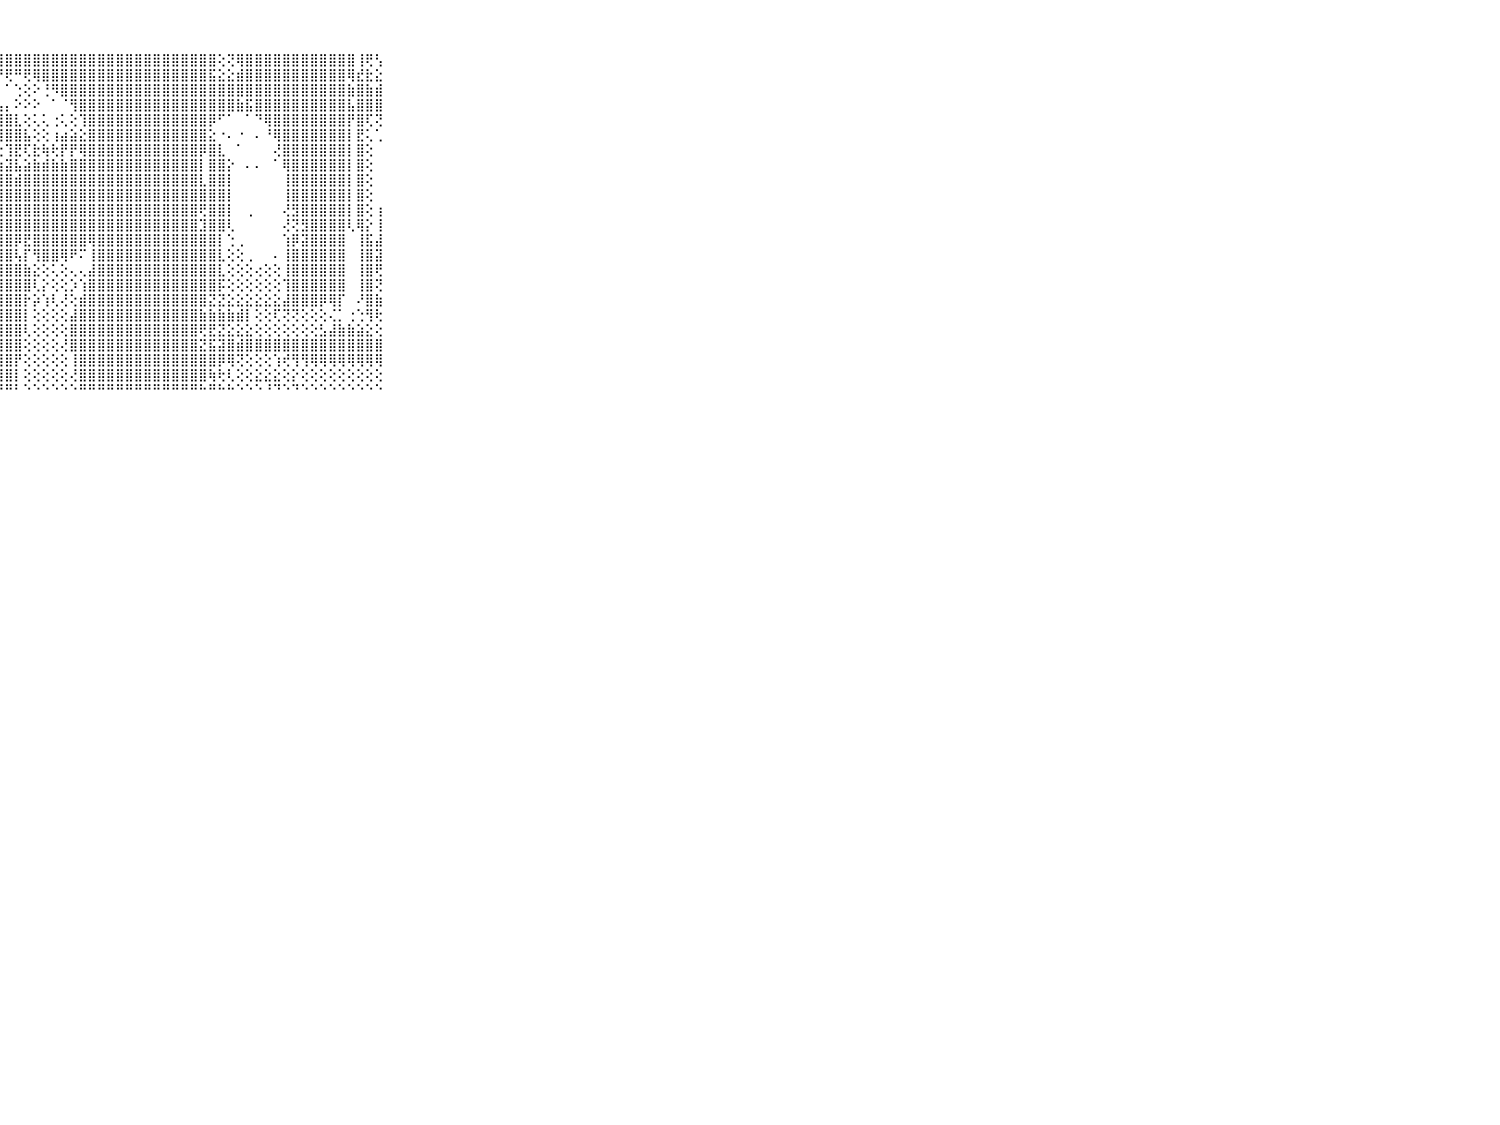

⠀⠀⠀⠀⠀⠀⠀⠀⠀⠀⠀⣿⣿⣿⣿⣿⣿⣿⣿⣿⣿⣿⣿⣿⣿⣿⣿⣿⣿⣿⣿⣿⣿⣿⣿⣿⣿⣿⣿⣿⣿⣿⣿⣿⣿⣿⣿⣿⣿⣿⣿⢕⢝⢿⣿⣿⣿⣿⣿⣿⣿⣿⣿⣿⣿⣿⢸⢟⢣⠀⠀⠀⠀⠀⠀⠀⠀⠀⠀⠀⠀
⠀⠀⠀⠀⠀⠀⠀⠀⠀⠀⠀⣿⣿⣿⣿⣿⣿⣿⣿⣿⣿⣿⣿⣿⡿⢟⢟⠟⢟⠛⢟⢿⣿⣿⣿⣿⣿⣿⣿⣿⣿⣿⣿⣿⣿⣿⣿⣿⣿⣿⣯⣕⣕⣾⣿⣿⣿⣿⣿⣿⣿⣿⣿⣿⣿⢿⣞⣗⣕⠀⠀⠀⠀⠀⠀⠀⠀⠀⠀⠀⠀
⠀⠀⠀⠀⠀⠀⠀⠀⠀⠀⠀⣿⣿⣿⣿⣿⣿⣿⣿⣿⣿⣿⢟⢷⣥⣑⠐⠅⠁⢑⢕⠕⢘⠻⣿⣿⣿⣿⣿⣿⣿⣿⣿⣿⣿⣿⣿⣿⣿⣿⣿⣿⣿⣿⣿⣿⣿⣿⣿⣿⣿⣿⣿⣿⣿⣷⣿⣷⣾⠀⠀⠀⠀⠀⠀⠀⠀⠀⠀⠀⠀
⠀⠀⠀⠀⠀⠀⠀⠀⠀⠀⠀⣿⣿⣿⣿⢿⣿⣿⣿⣿⣿⠏⠀⠕⠞⢻⣷⣦⡄⠕⠕⠕⠀⠁⠈⢻⣿⣿⣿⣿⣿⣿⣿⣿⣿⣿⣿⣿⣿⣿⣿⣿⣿⣷⣯⣿⣿⣿⣿⣿⣿⣿⣿⣿⣿⣧⣿⣿⣿⠀⠀⠀⠀⠀⠀⠀⠀⠀⠀⠀⠀
⠀⠀⠀⠀⠀⠀⠀⠀⠀⠀⠀⣿⣿⣿⣿⣿⣿⣿⣿⣿⢇⢁⢀⠐⠐⠁⢝⣿⣿⣇⢕⢅⢅⢐⢅⢕⢹⣿⣿⣿⣿⣿⣿⣿⣿⣿⣿⣿⣿⣿⡿⠋⠁⠀⠁⠙⢿⣿⣿⣿⣿⣿⣿⣿⣿⡟⣿⢏⢝⠀⠀⠀⠀⠀⠀⠀⠀⠀⠀⠀⠀
⠀⠀⠀⠀⠀⠀⠀⠀⠀⠀⠀⣿⣿⣿⣿⣿⣿⣿⣿⣿⢕⢕⢕⢕⢔⢄⢔⢸⣿⣿⣧⢕⢕⢰⣴⣵⣕⣿⣿⣿⣿⣿⣿⣿⣿⣿⣿⣿⣿⣿⣕⠐⠄⠐⠀⠄⠘⢿⣿⣿⣿⣿⣿⣿⣿⡇⣟⢅⢁⠀⠀⠀⠀⠀⠀⠀⠀⠀⠀⠀⠀
⠀⠀⠀⠀⠀⠀⠀⠀⠀⠀⠀⣿⣿⣿⣿⣿⣿⣿⣿⡇⢕⢕⢕⢕⢕⢅⢕⢕⢹⣟⢏⣗⢷⢗⡟⡟⢿⣿⣿⣿⣿⣿⣿⣿⣿⣿⣿⣿⣿⡿⣿⣇⠀⠁⠀⠀⠀⢜⣿⣿⣿⣿⣿⣿⣿⡇⣿⢕⠀⠀⠀⠀⠀⠀⠀⠀⠀⠀⠀⠀⠀
⠀⠀⠀⠀⠀⠀⠀⠀⠀⠀⠀⣿⣿⣿⣿⣿⣿⣿⣿⣧⢵⣵⣵⣵⣵⣷⣷⣷⣽⣧⣵⣷⣾⣷⣷⣿⣿⣿⣿⣿⣿⣿⣿⣿⣿⣿⣿⣿⣿⡇⣿⣿⡕⠀⠄⠄⠀⠁⢿⣿⣿⣿⣿⣿⣿⡇⣿⢕⠀⠀⠀⠀⠀⠀⠀⠀⠀⠀⠀⠀⠀
⠀⠀⠀⠀⠀⠀⠀⠀⠀⠀⠀⣷⣿⡿⢿⣿⣿⣿⣿⣿⣿⣿⣿⣿⣿⣿⣿⣿⣿⣾⣿⣿⣿⣿⣿⣿⣿⣿⣿⣿⣿⣿⣿⣿⣿⣿⣿⣿⣿⣇⣿⣿⡇⠀⠀⠀⠀⠀⢸⣿⣿⣿⣿⣿⣿⡇⣿⢕⠀⠀⠀⠀⠀⠀⠀⠀⠀⠀⠀⠀⠀
⠀⠀⠀⠀⠀⠀⠀⠀⠀⠀⠀⣯⣻⣿⣻⣿⣿⣿⣟⣿⣿⣿⣿⣿⣿⣿⣿⣿⣿⣿⣿⣿⣿⣿⣿⣿⣿⣿⣿⣿⣿⣿⣿⣿⣿⣿⣿⣿⣿⣿⣿⣿⡇⠀⠀⠀⠀⠀⢸⣿⣿⣿⣿⣿⣿⡇⣿⢕⠀⠀⠀⠀⠀⠀⠀⠀⠀⠀⠀⠀⠀
⠀⠀⠀⠀⠀⠀⠀⠀⠀⠀⠀⡾⣿⣷⣿⣿⣿⣿⣿⣿⣿⣿⣿⣿⣿⣿⣿⣿⣿⣿⣿⣿⣿⣿⣿⣿⣿⣿⣿⣿⣿⣿⣿⣿⣿⣿⣿⣿⣿⢟⣿⣿⡇⠀⢀⠀⠀⠀⢜⣻⣿⣿⣿⣿⣿⡇⣿⢕⢰⠀⠀⠀⠀⠀⠀⠀⠀⠀⠀⠀⠀
⠀⠀⠀⠀⠀⠀⠀⠀⠀⠀⠀⣽⣽⣽⣿⣿⣿⣿⢯⣿⣿⣿⣿⣿⣿⣿⣿⣿⣿⣿⣿⣿⣿⣿⣿⣿⣿⣿⣿⣿⣿⣿⣿⣿⣿⣿⣿⣿⣿⣹⣿⣿⢇⠀⠀⠀⠀⠀⢜⢝⣻⣿⣿⣿⣿⢇⢿⡕⢸⠀⠀⠀⠀⠀⠀⠀⠀⠀⠀⠀⠀
⠀⠀⠀⠀⠀⠀⠀⠀⠀⠀⠀⣾⣷⣾⣿⣿⣿⣿⣿⣿⣿⣿⣿⣿⣿⣿⣿⣿⣿⡿⣟⣿⣿⣿⣿⣿⣿⢿⣿⣿⣿⣿⣿⣿⣿⣿⣿⣿⣿⣿⣿⡇⢑⢀⠀⠀⠀⠀⢱⡿⣽⣿⣿⣿⣿⠀⢸⣯⣼⠀⠀⠀⠀⠀⠀⠀⠀⠀⠀⠀⠀
⠀⠀⠀⠀⠀⠀⠀⠀⠀⠀⠀⣵⣷⣧⣽⣾⣿⣿⣿⣷⣿⣿⣿⣿⣿⣿⣿⣿⣿⢧⡏⢻⣿⣿⢿⠟⠍⢸⣿⣿⣿⣿⣿⣿⣿⣿⣿⣿⣿⣿⣿⣇⢕⢕⢀⠀⠀⠄⢸⣿⣿⣿⣿⣿⣿⠀⢸⣿⣽⠀⠀⠀⠀⠀⠀⠀⠀⠀⠀⠀⠀
⠀⠀⠀⠀⠀⠀⠀⠀⠀⠀⠀⣿⣿⣿⣿⣿⣿⣿⣿⣿⣿⣿⣿⣿⣿⣿⣿⣿⣿⣿⣷⣕⢕⢅⢕⢄⢄⣼⣿⣿⣿⣿⣿⣿⣿⣿⣿⣿⣿⣿⣿⣇⢕⢕⢕⢔⢕⢕⢸⣿⣿⣿⣿⣿⣿⠀⢸⣿⢟⠀⠀⠀⠀⠀⠀⠀⠀⠀⠀⠀⠀
⠀⠀⠀⠀⠀⠀⠀⠀⠀⠀⠀⣿⣿⣿⣿⣿⣿⣿⣿⣿⣿⣿⣿⣿⣿⣿⣿⣿⣿⣿⣿⢇⡕⢕⢕⡱⢱⣿⣿⣿⣿⣿⣿⣿⣿⣿⣿⣿⣿⣿⣿⡯⢕⢕⢕⢕⢕⢕⢹⣿⣿⣿⣿⣿⣿⠀⢸⣿⢝⠀⠀⠀⠀⠀⠀⠀⠀⠀⠀⠀⠀
⠀⠀⠀⠀⠀⠀⠀⠀⠀⠀⠀⣿⣿⣿⣿⣿⣿⣿⣿⣿⣿⣿⣿⣿⣿⣿⣿⣿⣿⣿⡗⡵⢱⢇⢜⢕⣾⣿⣿⣿⣿⣿⣿⣿⣿⣿⣿⣿⣿⣿⣝⣝⣕⣕⣕⣕⣕⣕⣼⣿⣿⣿⡿⢿⡏⠀⠜⣿⣷⠀⠀⠀⠀⠀⠀⠀⠀⠀⠀⠀⠀
⠀⠀⠀⠀⠀⠀⠀⠀⠀⠀⠀⣿⣿⣿⣿⣿⣿⣿⣿⣿⣿⣿⣿⣿⣿⣿⣿⣿⣿⣿⡇⢕⢕⢕⢕⣼⣿⣿⣿⣿⣿⣿⣿⣿⣿⣿⣿⣿⣿⣷⣷⣷⣷⣾⡇⢕⢕⢏⢝⢝⢕⢕⢕⢌⡁⢐⢑⢻⢗⠀⠀⠀⠀⠀⠀⠀⠀⠀⠀⠀⠀
⠀⠀⠀⠀⠀⠀⠀⠀⠀⠀⠀⣿⣿⣿⣿⣿⣿⣿⣿⣿⣿⣿⣿⣿⣿⣿⣿⣿⣿⣿⢇⢕⢕⢕⢕⣿⣿⣿⣿⣿⣿⣿⣿⣿⣿⣿⣿⣿⣿⢟⣟⣝⣕⣕⣕⢕⢕⢕⢕⢕⢕⢕⣣⣼⣷⣷⣵⣕⢕⠀⠀⠀⠀⠀⠀⠀⠀⠀⠀⠀⠀
⠀⠀⠀⠀⠀⠀⠀⠀⠀⠀⠀⣟⣯⣿⣿⣿⣿⣿⣿⣿⣿⣿⣿⣿⣿⣿⣿⣿⣿⣿⢕⢕⢕⢕⢜⣿⣿⣿⣿⣿⣿⣿⣿⣿⣿⣿⣿⣿⣿⣝⣯⣽⣿⣾⣿⣿⣿⣿⣿⣿⣿⣿⣿⣿⣿⣿⣿⣿⣿⠀⠀⠀⠀⠀⠀⠀⠀⠀⠀⠀⠀
⠀⠀⠀⠀⠀⠀⠀⠀⠀⠀⠀⣿⣿⣿⣿⣿⣿⣿⣿⣿⣿⣿⣿⣿⣿⣿⣿⣿⣿⡟⢕⢕⢕⢕⢕⢸⣿⣿⣿⣿⣿⣿⣿⣿⣿⣿⣿⣿⣿⣿⣿⡿⢿⢝⢕⢕⢕⢱⢞⢻⢻⢿⢿⢿⢿⢿⢿⢿⢿⠀⠀⠀⠀⠀⠀⠀⠀⠀⠀⠀⠀
⠀⠀⠀⠀⠀⠀⠀⠀⠀⠀⠀⣿⣿⣿⣿⣿⣿⣿⣿⣿⣿⣿⣿⣿⣿⣿⣿⣿⣿⡇⢕⢕⢕⢕⢕⢜⣿⣿⣿⣿⣿⣿⣿⣿⣿⣿⣿⣿⣿⣿⢷⢗⢇⢕⢕⣕⣕⣕⢕⡕⢕⢕⢕⢕⢕⢕⢕⢕⢕⠀⠀⠀⠀⠀⠀⠀⠀⠀⠀⠀⠀
⠀⠀⠀⠀⠀⠀⠀⠀⠀⠀⠀⠛⠛⠛⠛⠛⠛⠛⠛⠛⠛⠛⠛⠛⠛⠛⠛⠛⠛⠃⠑⠑⠑⠑⠑⠑⠛⠛⠛⠛⠛⠛⠛⠛⠛⠛⠛⠛⠛⠓⠛⠓⠓⠑⠑⠑⠘⠙⠑⠙⠑⠑⠑⠑⠑⠑⠑⠑⠑⠀⠀⠀⠀⠀⠀⠀⠀⠀⠀⠀⠀